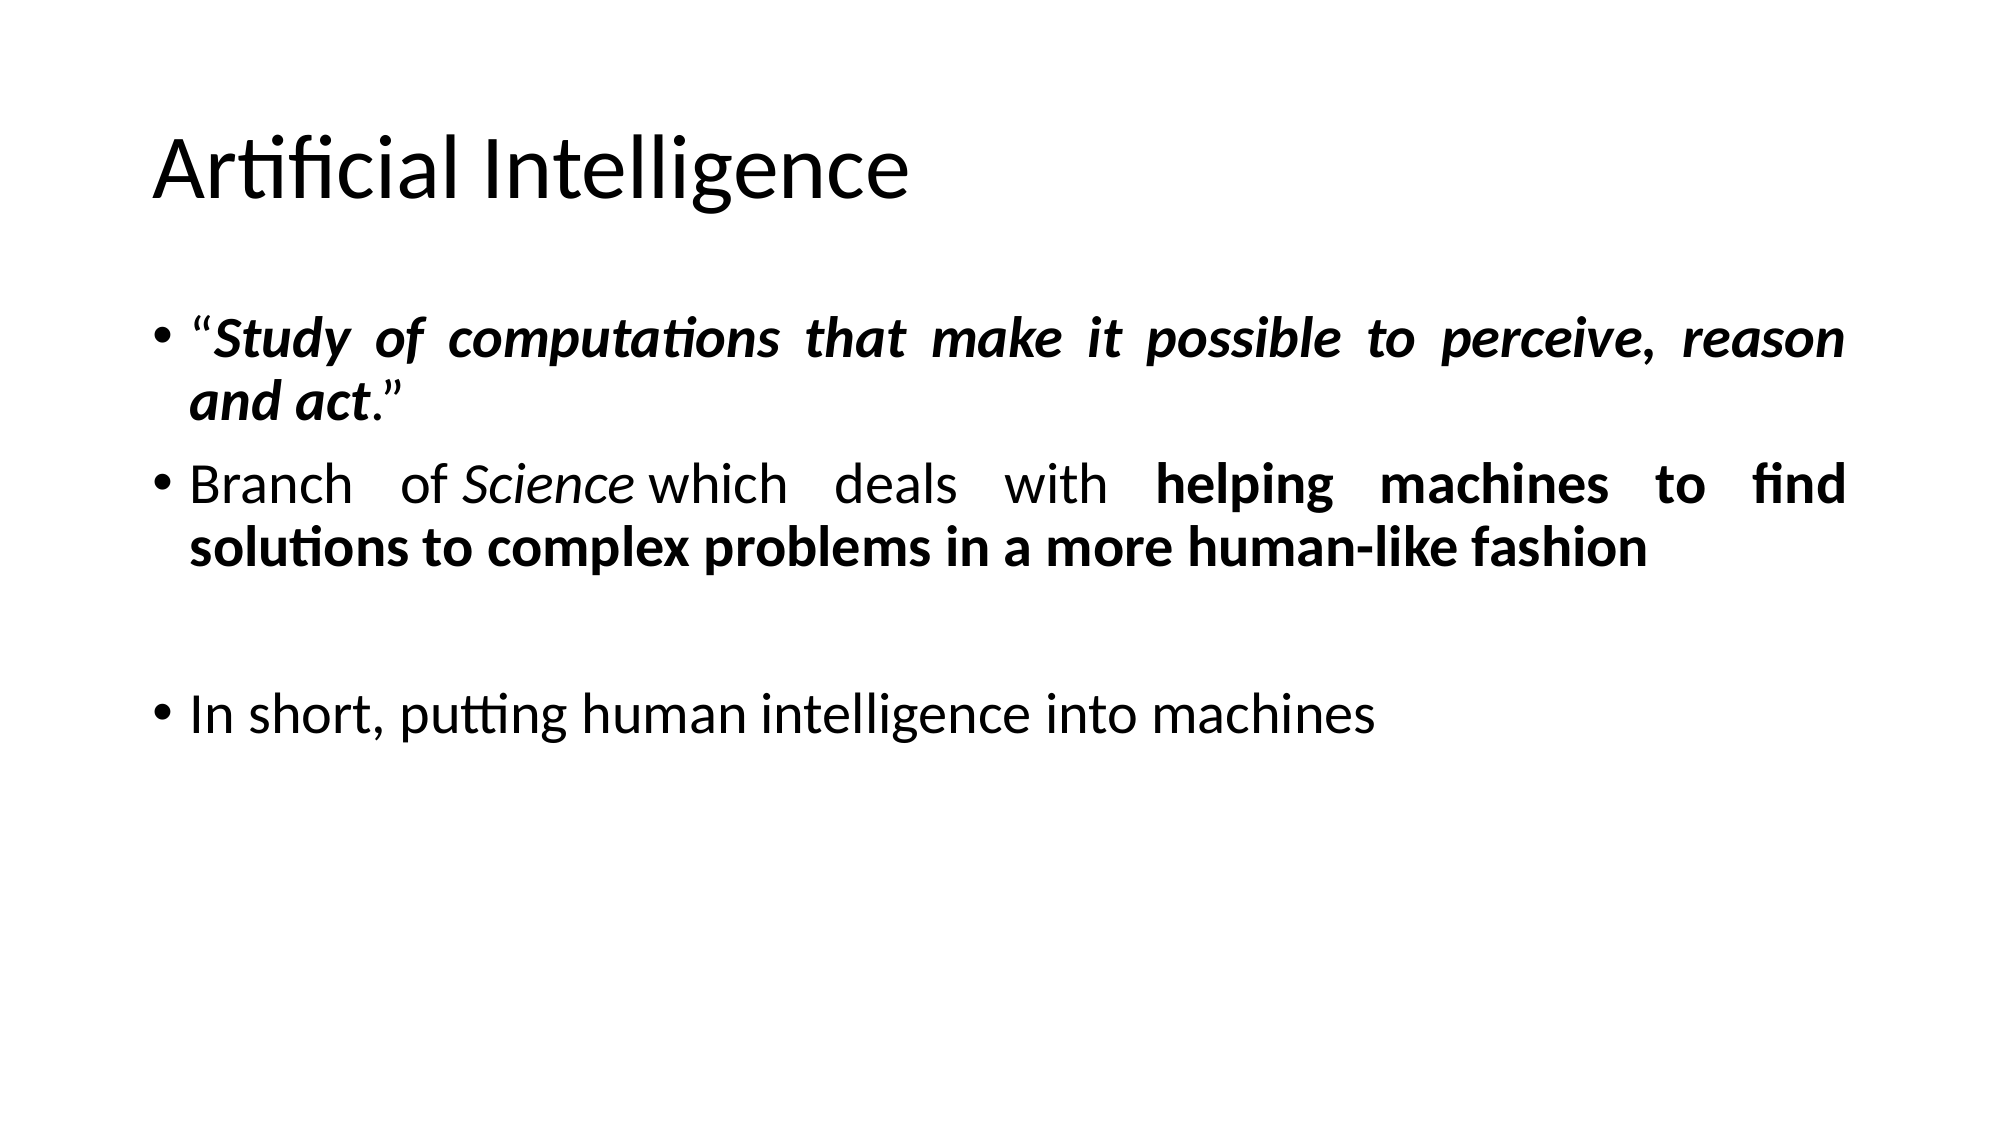

# Artificial Intelligence
“Study of computations that make it possible to perceive, reason and act.”
Branch of Science which deals with helping machines to find solutions to complex problems in a more human-like fashion

In short, putting human intelligence into machines